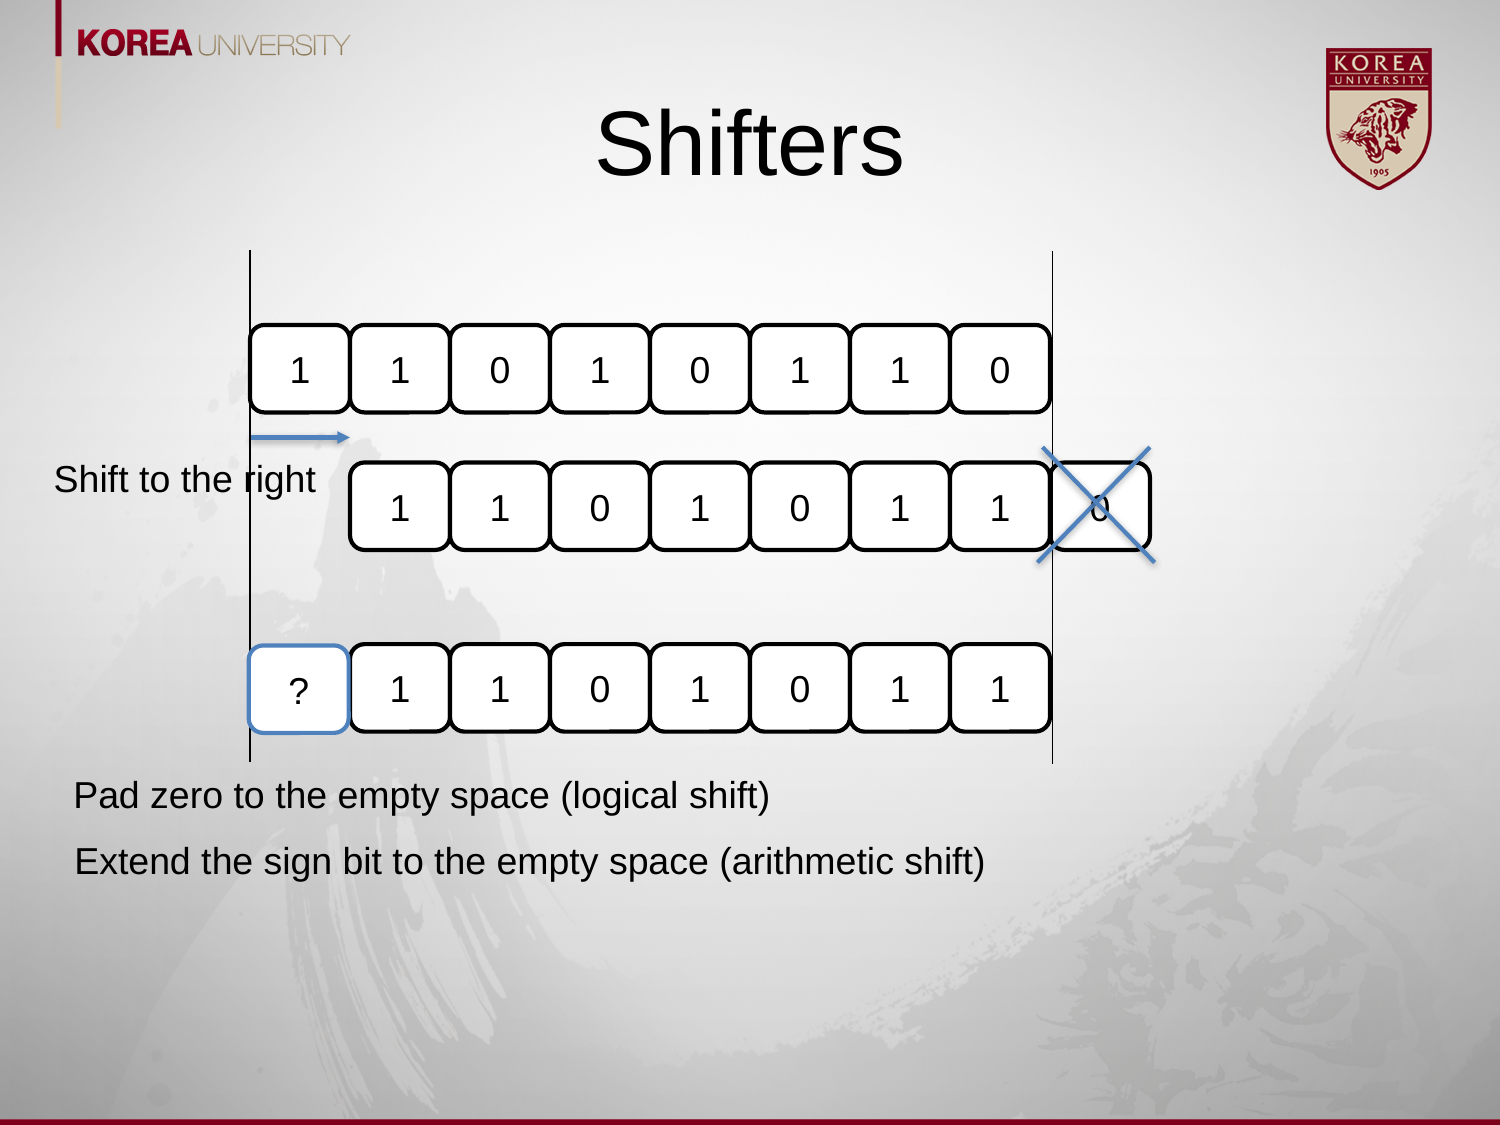

# Shifters
1
1
0
1
0
1
1
0
Shift to the right
1
1
0
1
0
1
1
0
1
1
0
1
0
1
1
?
Pad zero to the empty space (logical shift)
Extend the sign bit to the empty space (arithmetic shift)